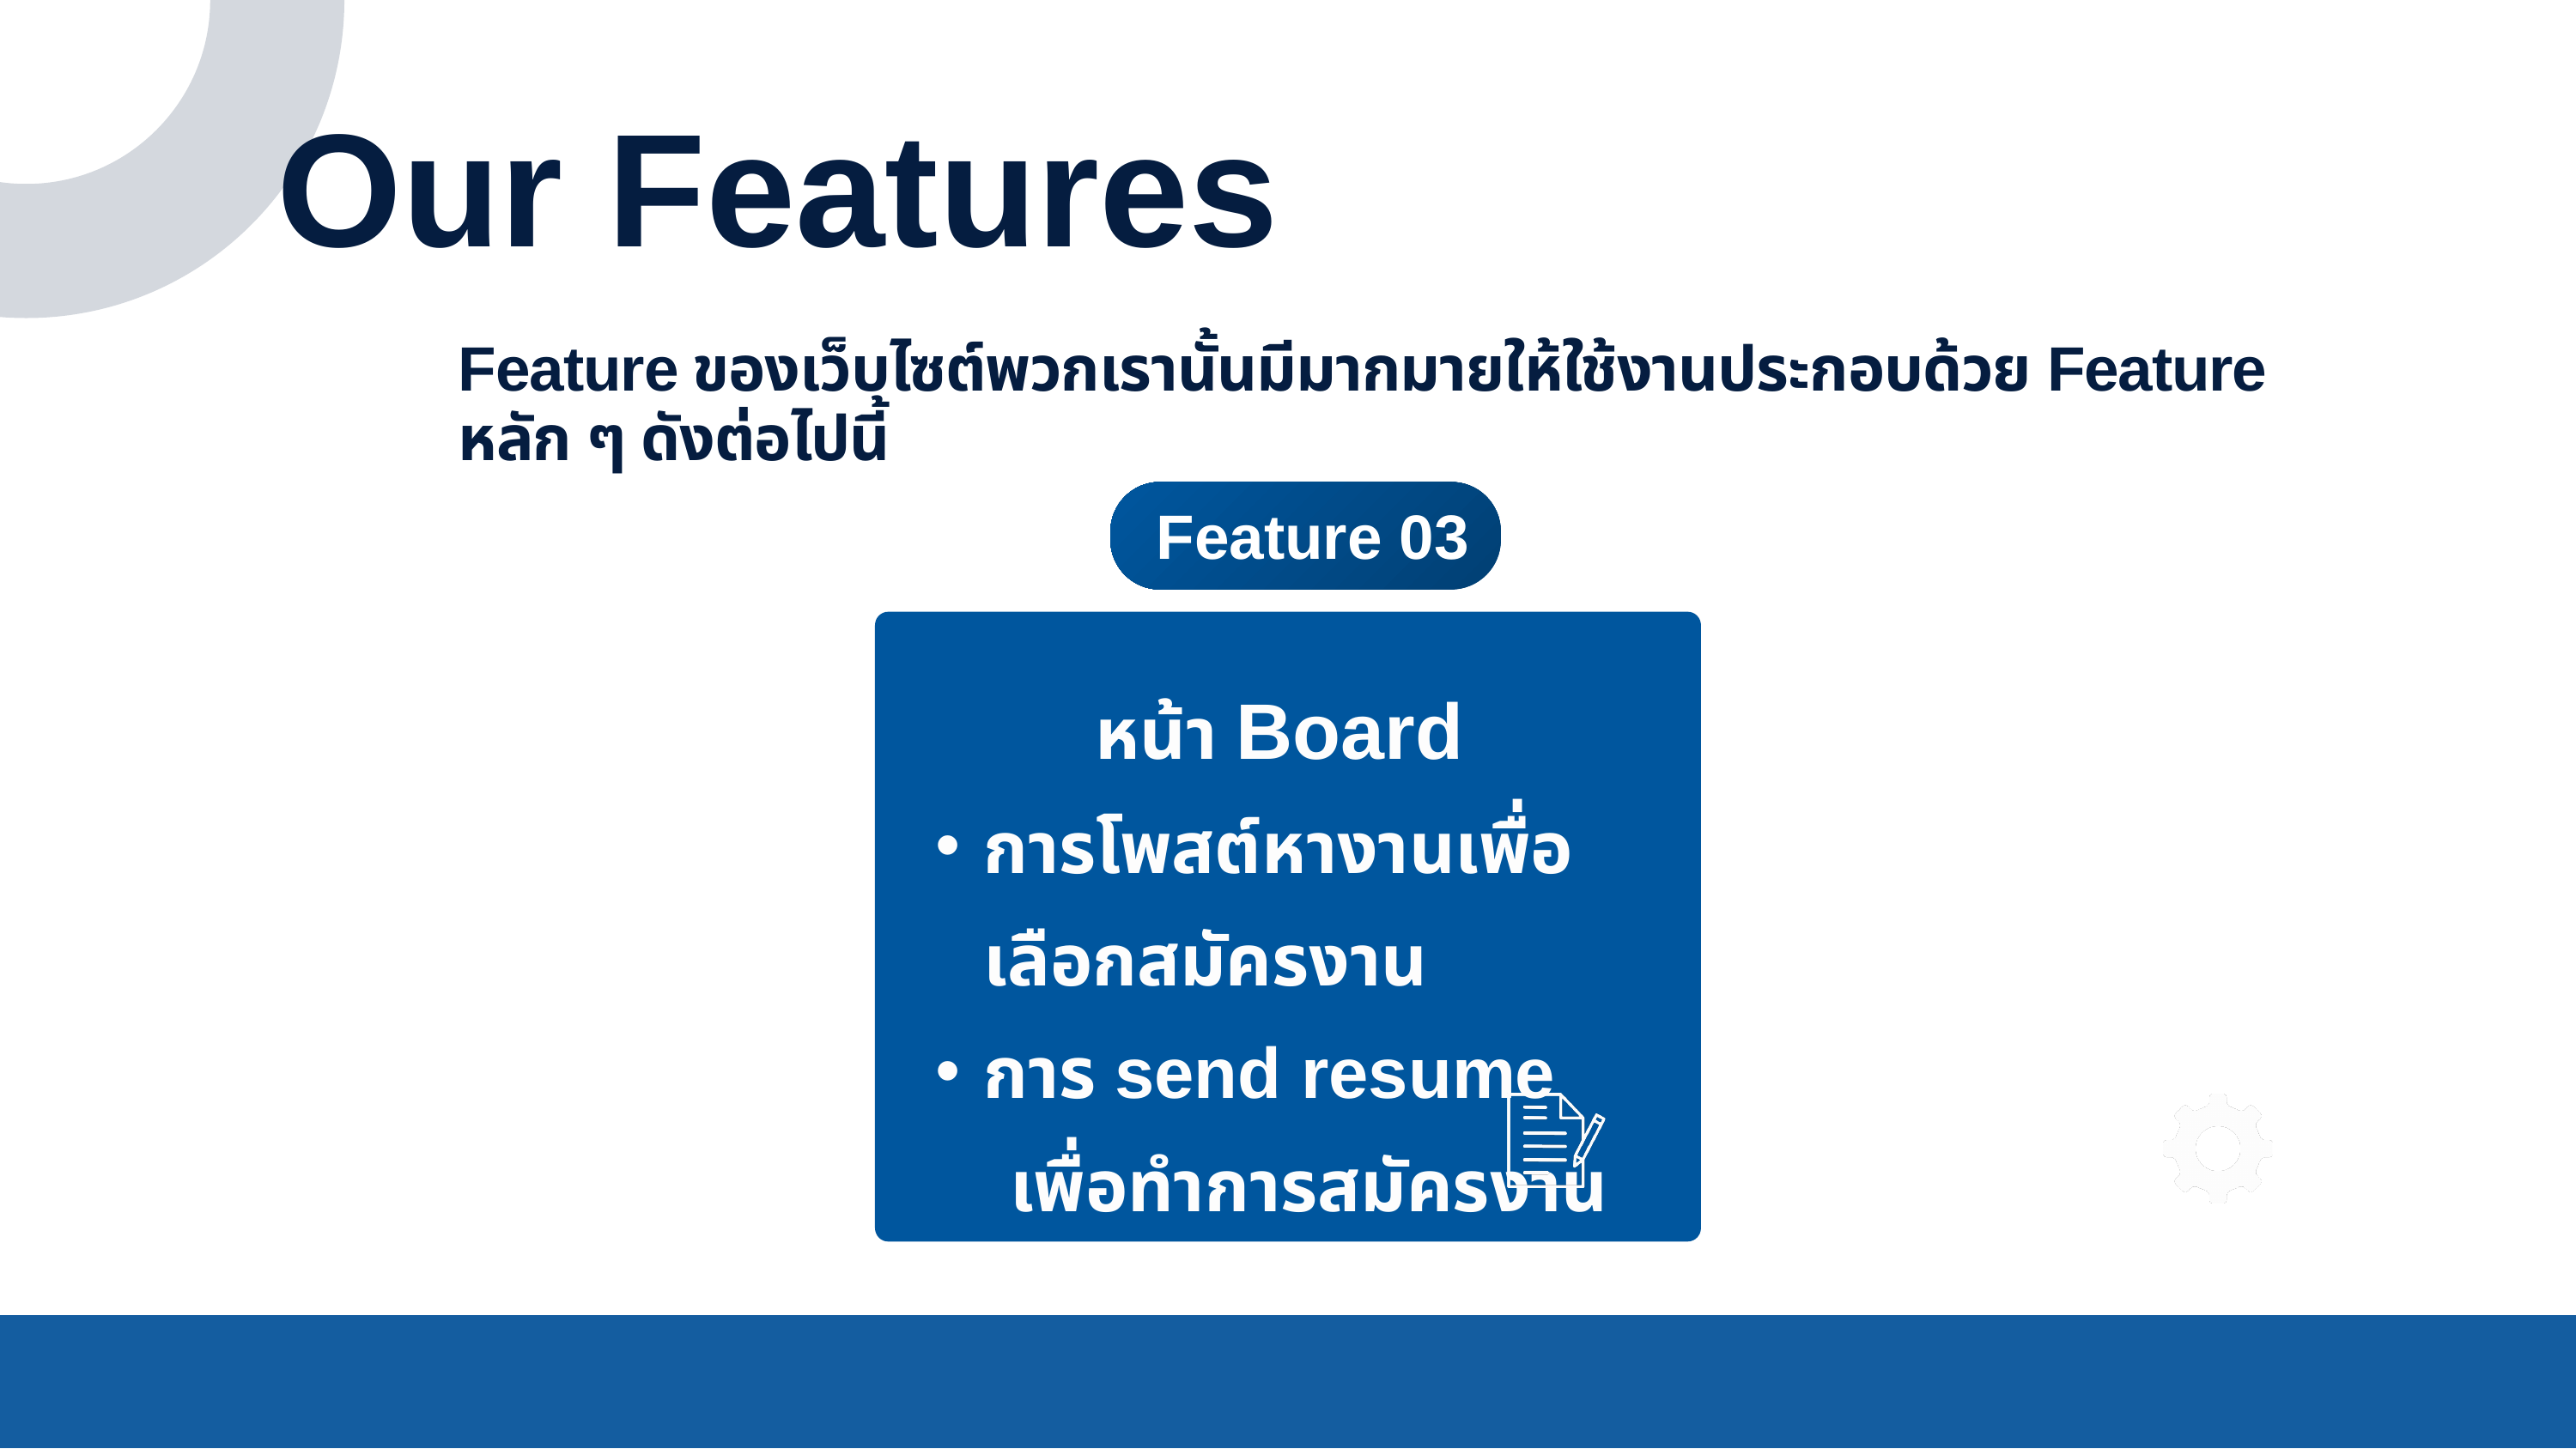

Our Features
Feature ของเว็บไซต์พวกเรานั้นมีมากมายให้ใช้งานประกอบด้วย Feature หลัก ๆ ดังต่อไปนี้

Feature 03

หน้า Board
การโพสต์หางานเพื่อเลือกสมัครงาน
การ send resume
    เพื่อทำการสมัครงาน